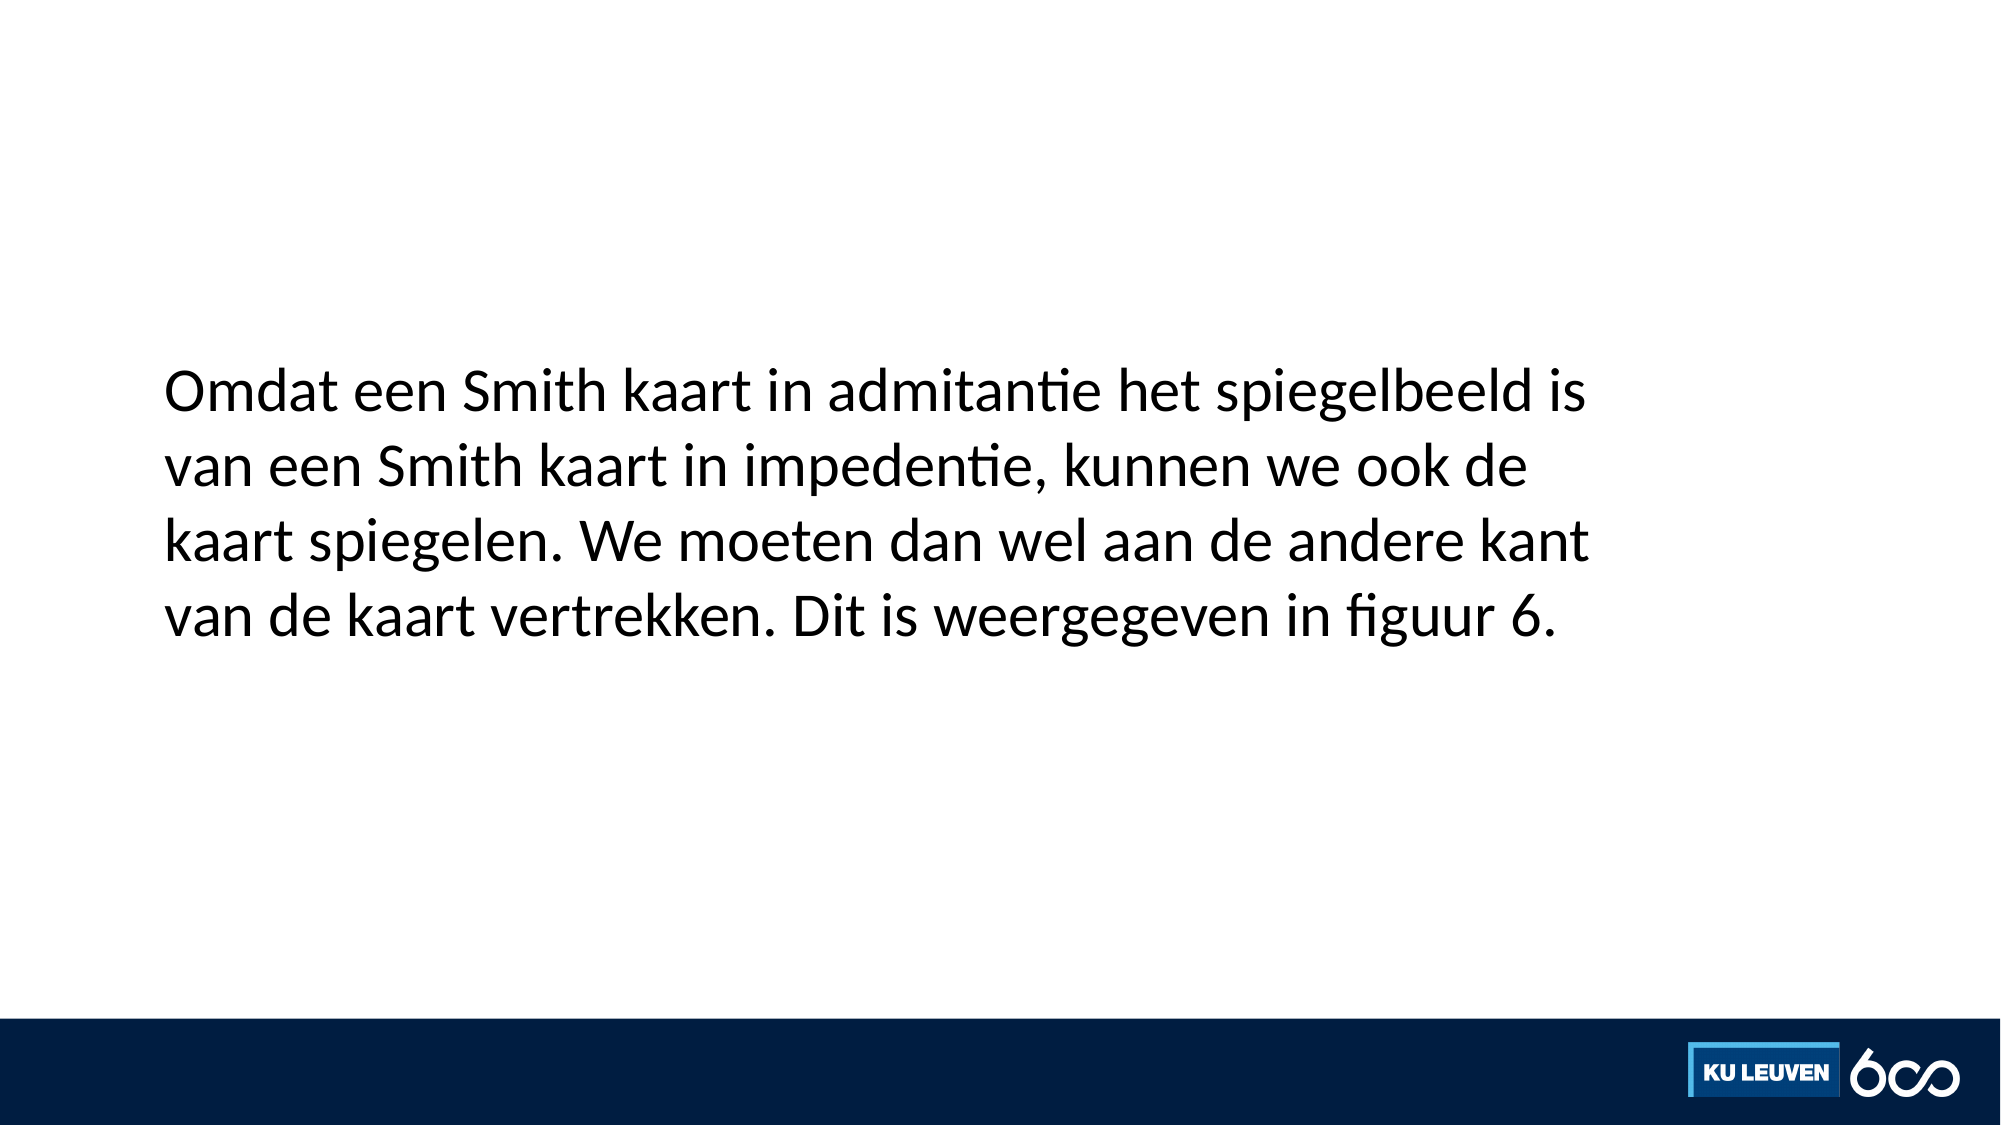

#
Omdat een Smith kaart in admitantie het spiegelbeeld is van een Smith kaart in impedentie, kunnen we ook de kaart spiegelen. We moeten dan wel aan de andere kant van de kaart vertrekken. Dit is weergegeven in figuur 6.